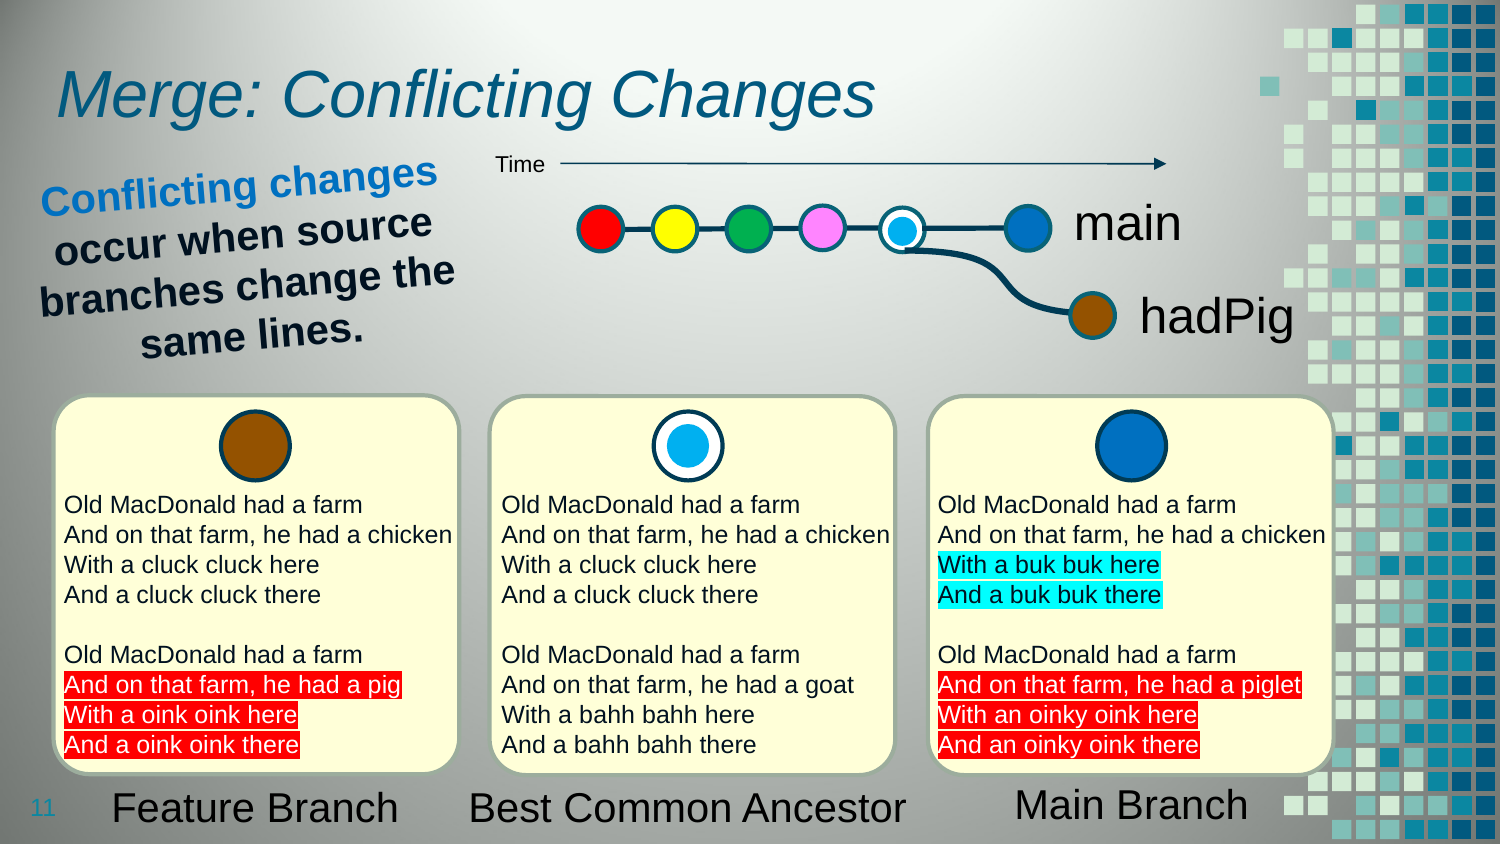

# Merge: Conflicting Changes
Time
main

hadPig

Conflicting changes occur when source branches change the same lines.

Old MacDonald had a farm
And on that farm, he had a chicken
With a cluck cluck here
And a cluck cluck there

Old MacDonald had a farm
And on that farm, he had a pig
With a oink oink here
And a oink oink there
Old MacDonald had a farm
And on that farm, he had a chicken
With a cluck cluck here
And a cluck cluck there

Old MacDonald had a farm
And on that farm, he had a goat
With a bahh bahh here
And a bahh bahh there
Old MacDonald had a farm
And on that farm, he had a chicken
With a buk buk here
And a buk buk there

Old MacDonald had a farm
And on that farm, he had a piglet
With an oinky oink here
And an oinky oink there
Main Branch
Feature Branch
Best Common Ancestor
11